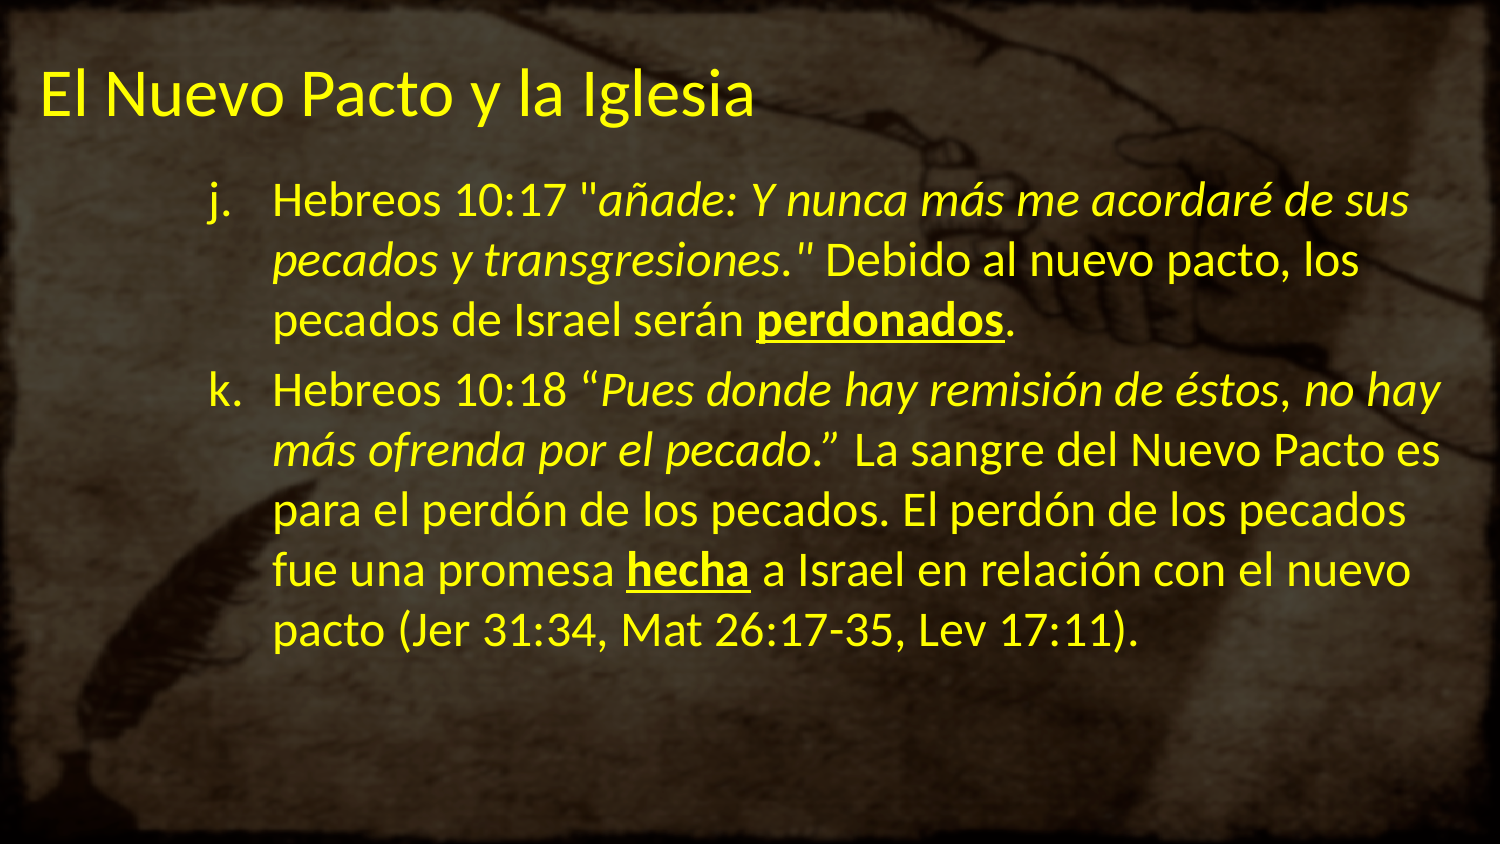

# El Nuevo Pacto y la Iglesia
Hebreos 10:17 "añade: Y nunca más me acordaré de sus pecados y transgresiones." Debido al nuevo pacto, los pecados de Israel serán perdonados.
Hebreos 10:18 “Pues donde hay remisión de éstos, no hay más ofrenda por el pecado.” La sangre del Nuevo Pacto es para el perdón de los pecados. El perdón de los pecados fue una promesa hecha a Israel en relación con el nuevo pacto (Jer 31:34, Mat 26:17-35, Lev 17:11).